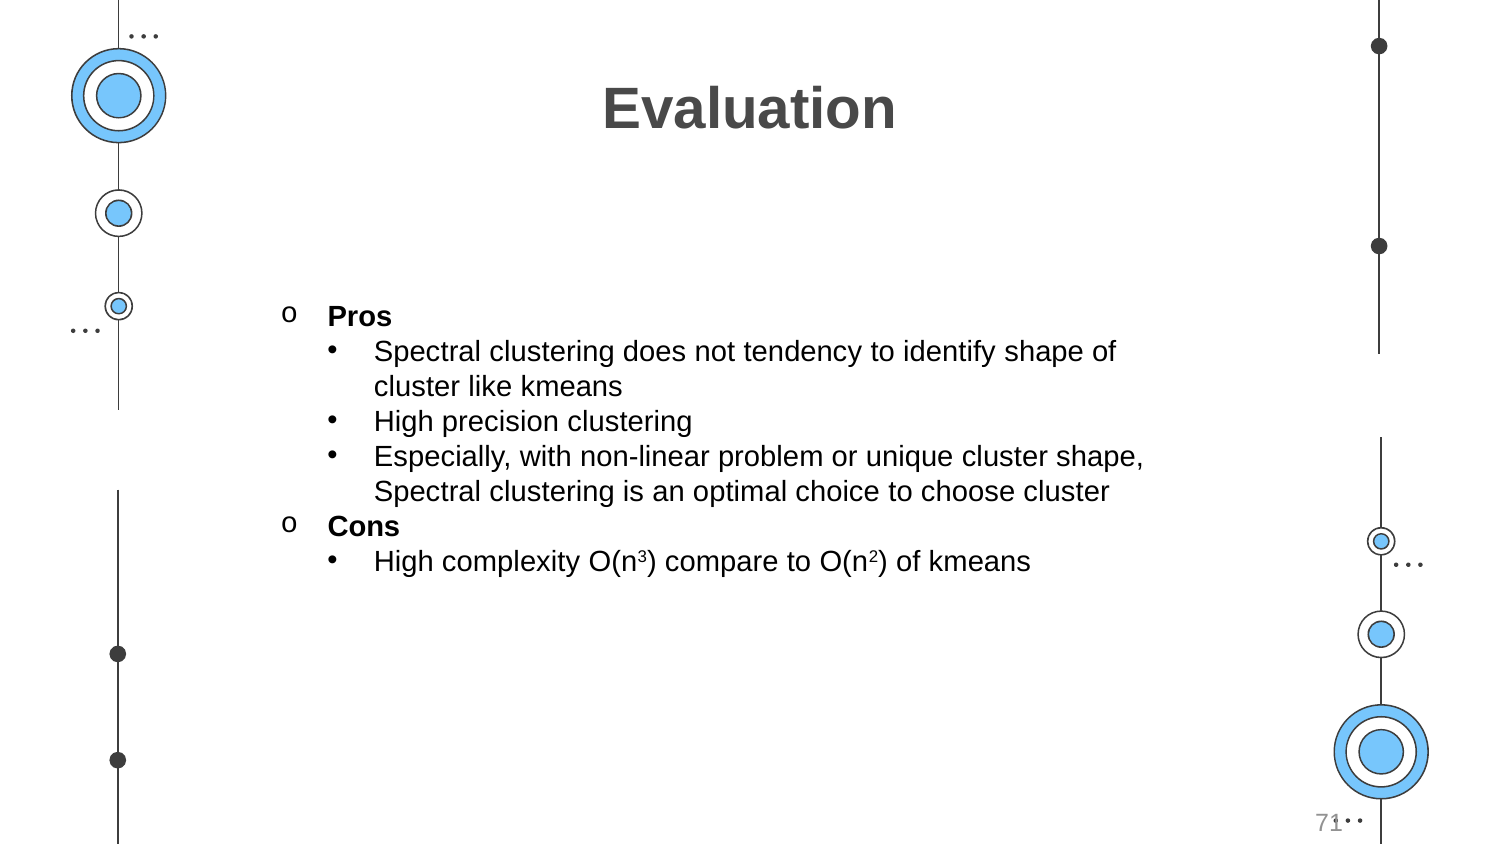

Solution
# Evaluation
Pros
Spectral clustering does not tendency to identify shape of cluster like kmeans
High precision clustering
Especially, with non-linear problem or unique cluster shape, Spectral clustering is an optimal choice to choose cluster
Cons
High complexity O(n3) compare to O(n2) of kmeans

71